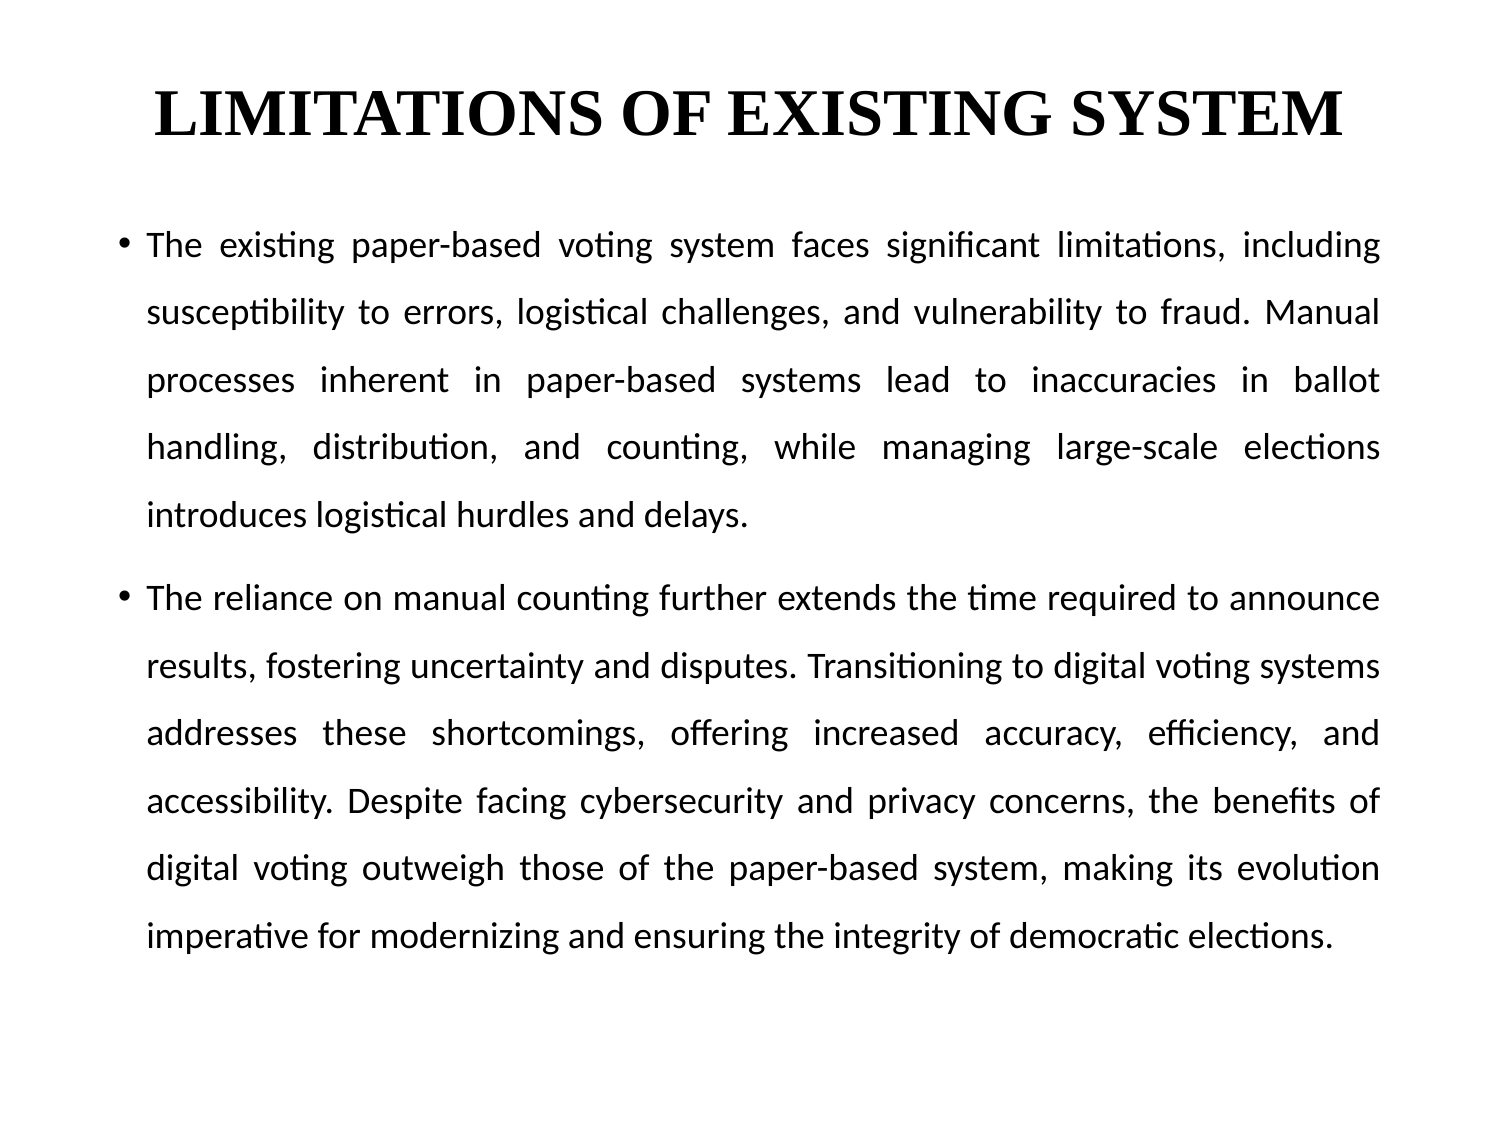

# LIMITATIONS OF EXISTING SYSTEM
The existing paper-based voting system faces significant limitations, including susceptibility to errors, logistical challenges, and vulnerability to fraud. Manual processes inherent in paper-based systems lead to inaccuracies in ballot handling, distribution, and counting, while managing large-scale elections introduces logistical hurdles and delays.
The reliance on manual counting further extends the time required to announce results, fostering uncertainty and disputes. Transitioning to digital voting systems addresses these shortcomings, offering increased accuracy, efficiency, and accessibility. Despite facing cybersecurity and privacy concerns, the benefits of digital voting outweigh those of the paper-based system, making its evolution imperative for modernizing and ensuring the integrity of democratic elections.